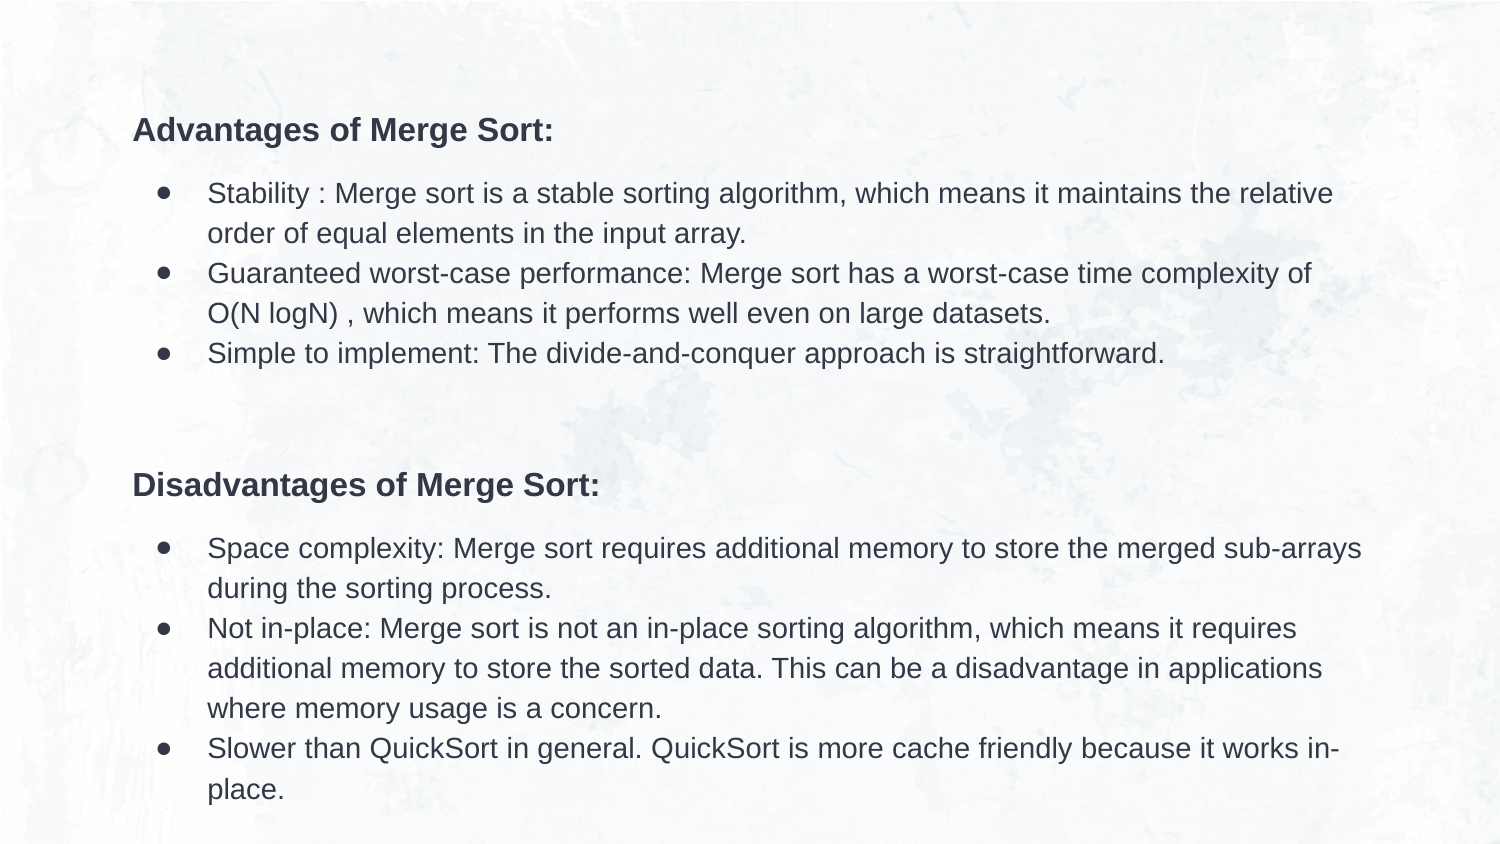

Advantages of Merge Sort:
Stability : Merge sort is a stable sorting algorithm, which means it maintains the relative order of equal elements in the input array.
Guaranteed worst-case performance: Merge sort has a worst-case time complexity of O(N logN) , which means it performs well even on large datasets.
Simple to implement: The divide-and-conquer approach is straightforward.

Disadvantages of Merge Sort:
Space complexity: Merge sort requires additional memory to store the merged sub-arrays during the sorting process.
Not in-place: Merge sort is not an in-place sorting algorithm, which means it requires additional memory to store the sorted data. This can be a disadvantage in applications where memory usage is a concern.
Slower than QuickSort in general. QuickSort is more cache friendly because it works in-place.